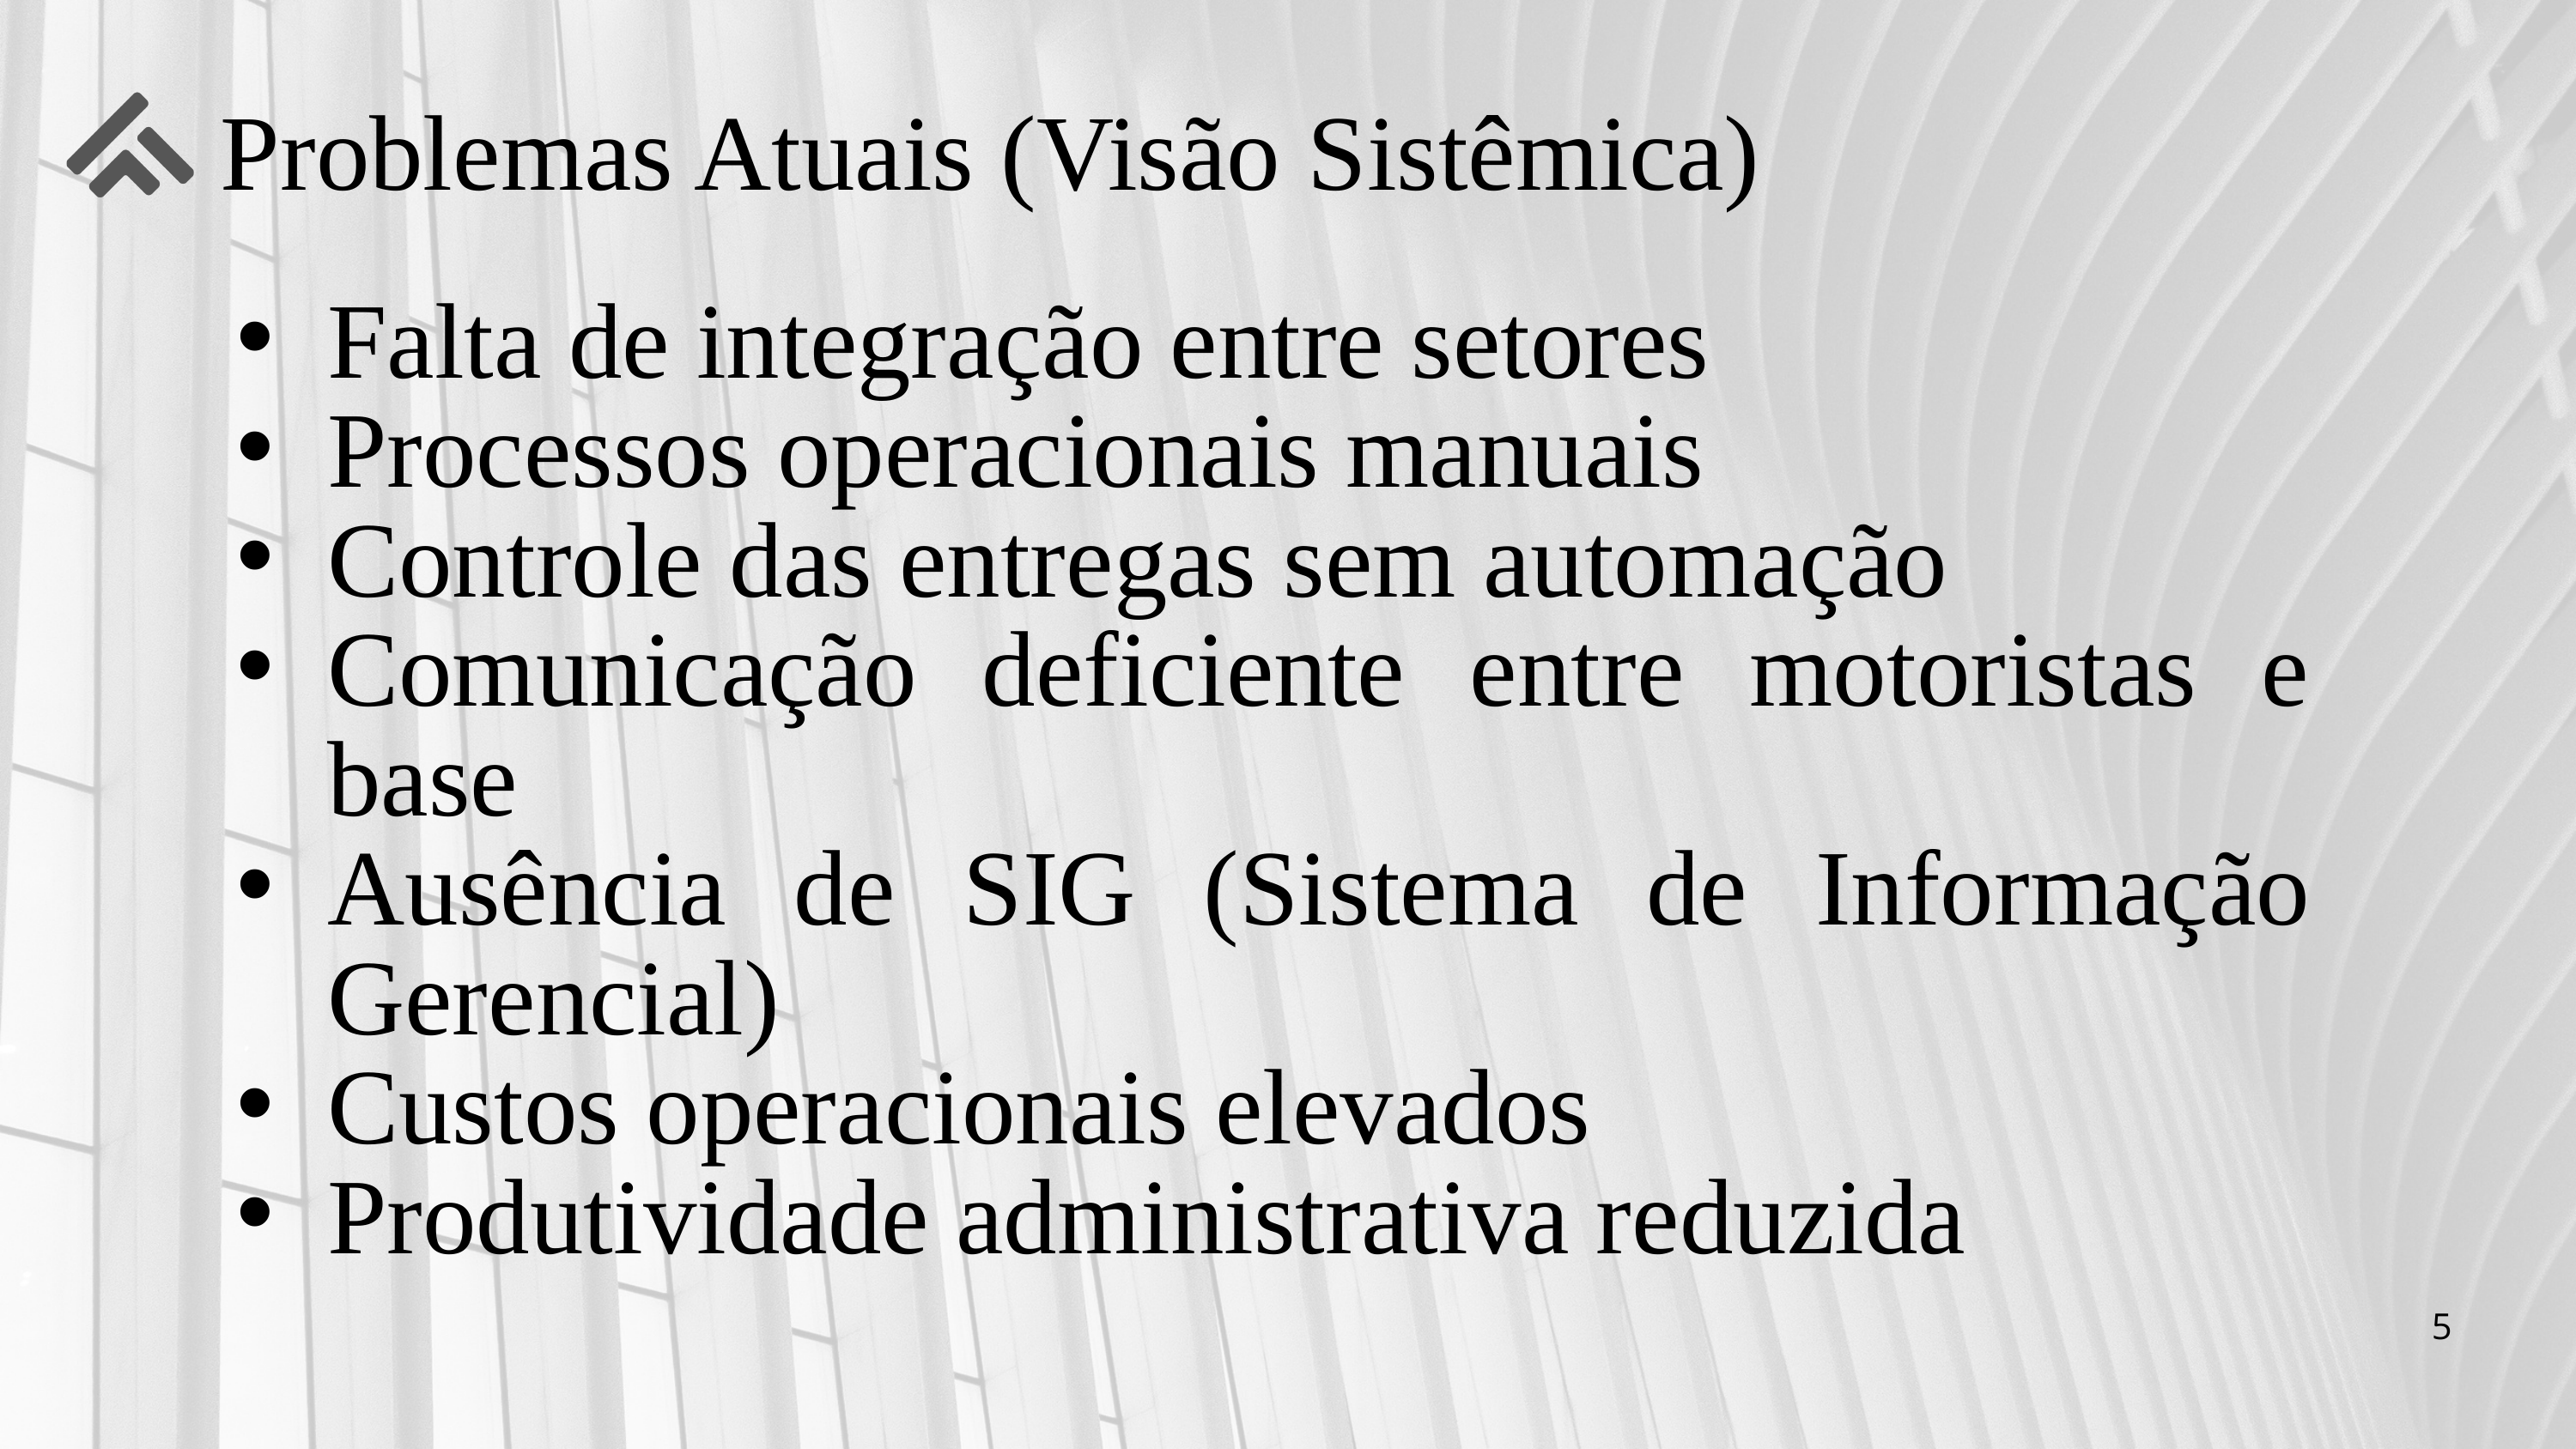

Problemas Atuais (Visão Sistêmica)
Falta de integração entre setores
Processos operacionais manuais
Controle das entregas sem automação
Comunicação deficiente entre motoristas e base
Ausência de SIG (Sistema de Informação Gerencial)
Custos operacionais elevados
Produtividade administrativa reduzida

5